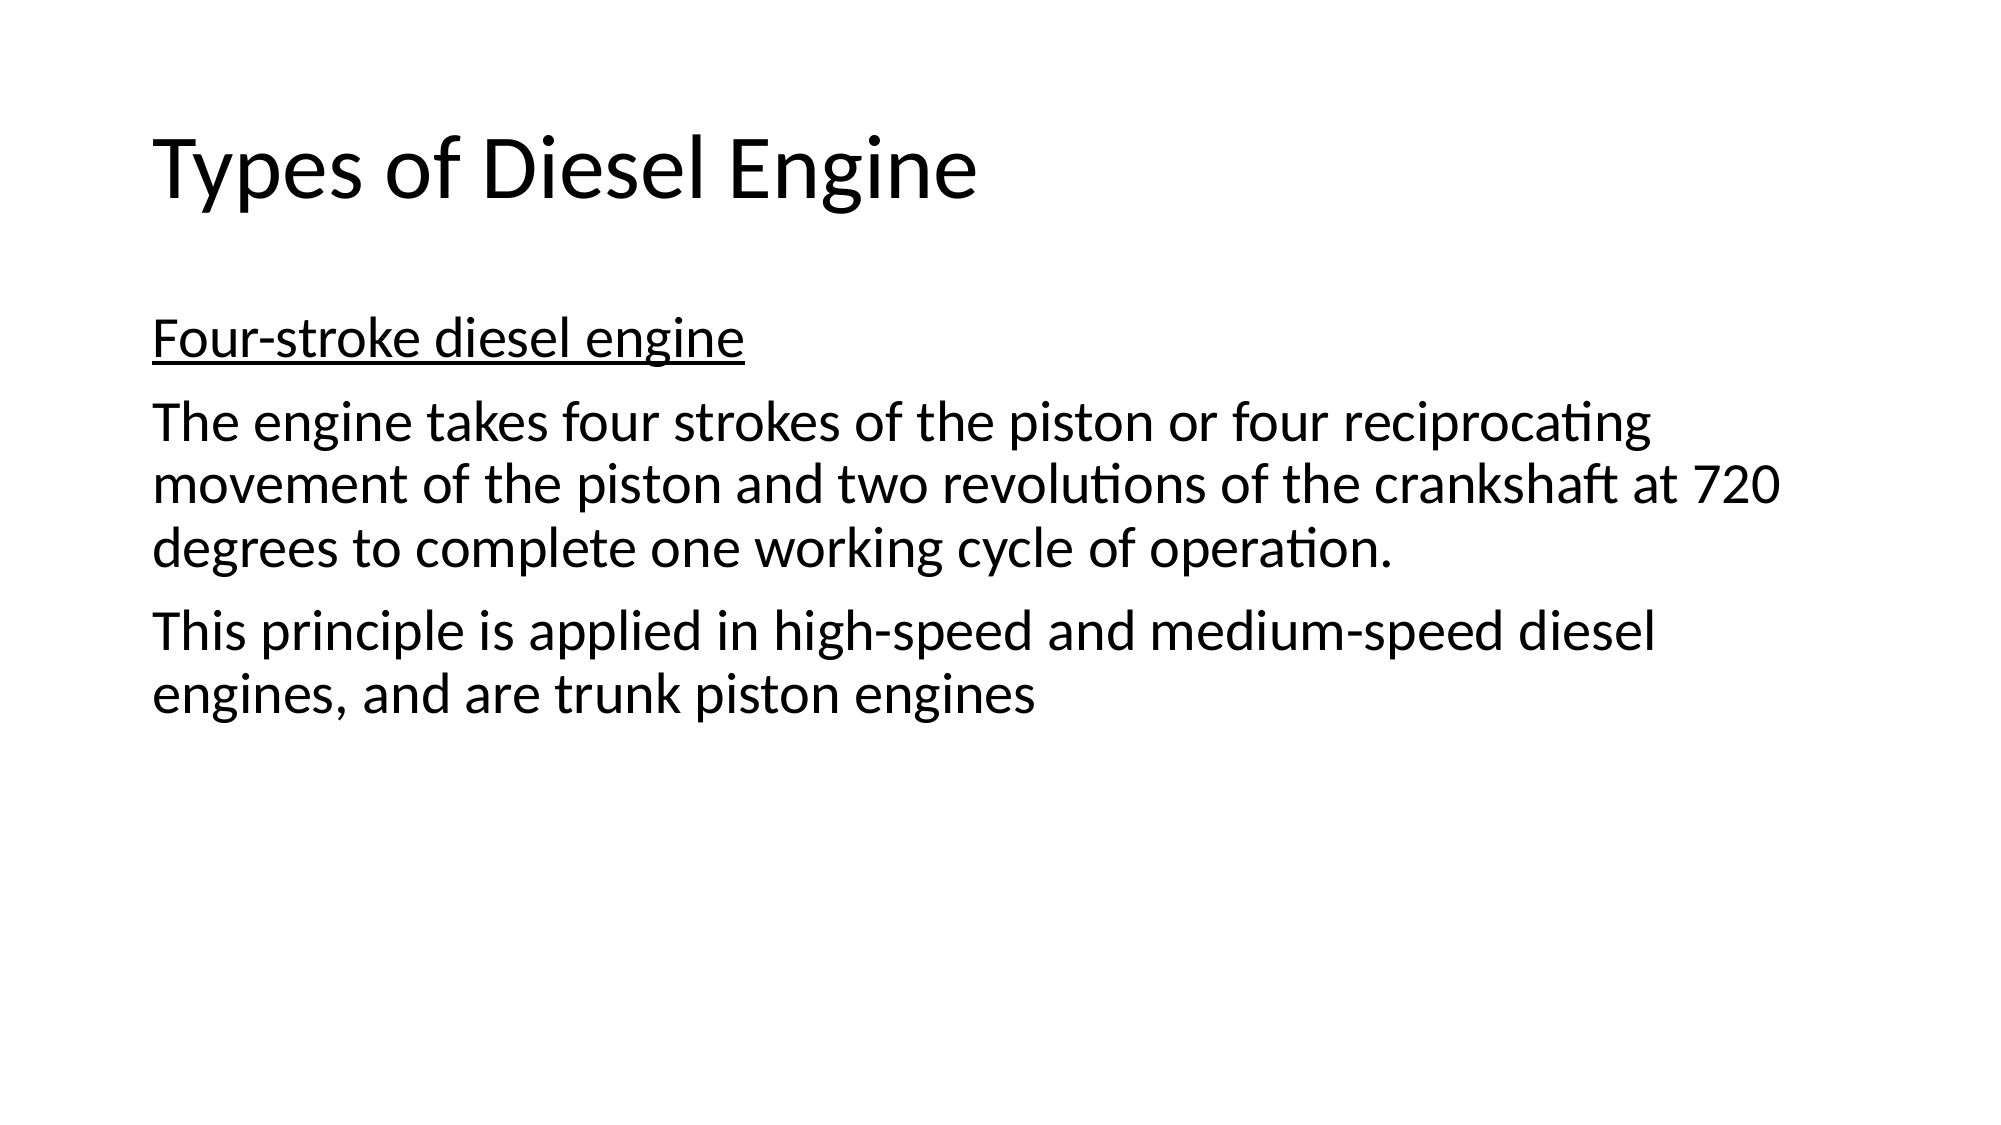

# Types of Diesel Engine
Four-stroke diesel engine
The engine takes four strokes of the piston or four reciprocating movement of the piston and two revolutions of the crankshaft at 720 degrees to complete one working cycle of operation.
This principle is applied in high-speed and medium-speed diesel engines, and are trunk piston engines